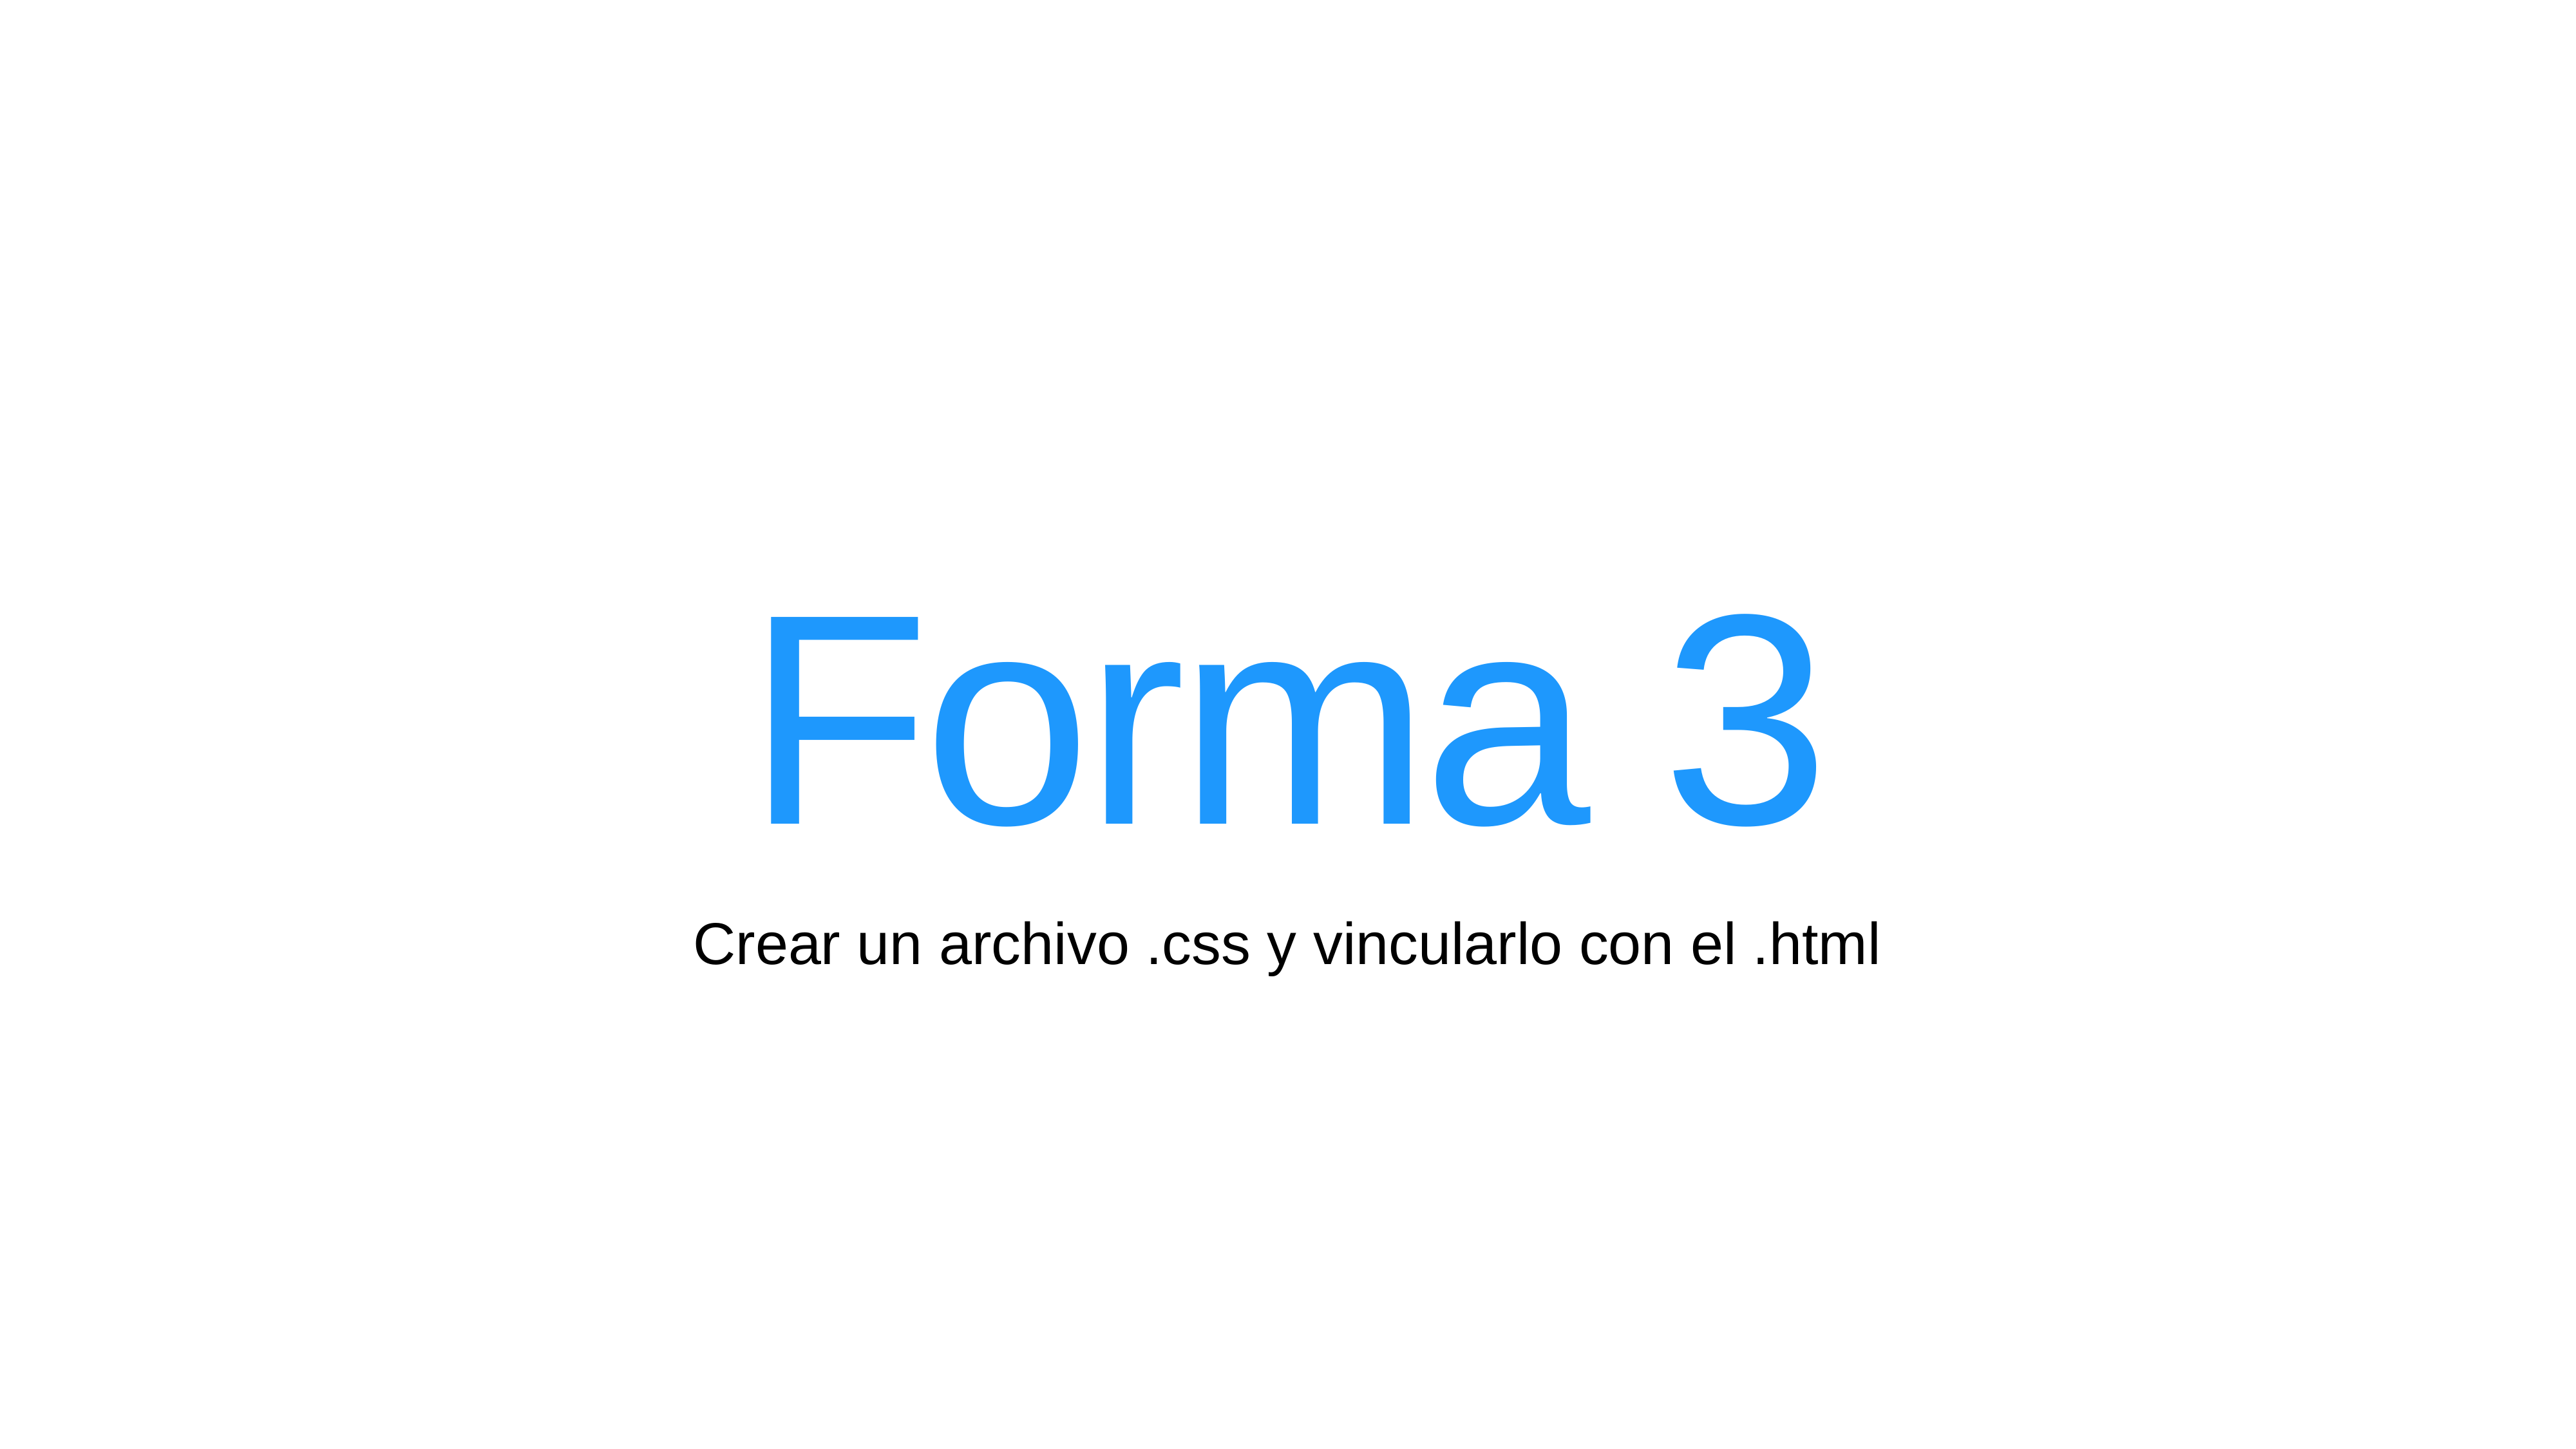

Forma 3
Crear un archivo .css y vincularlo con el .html